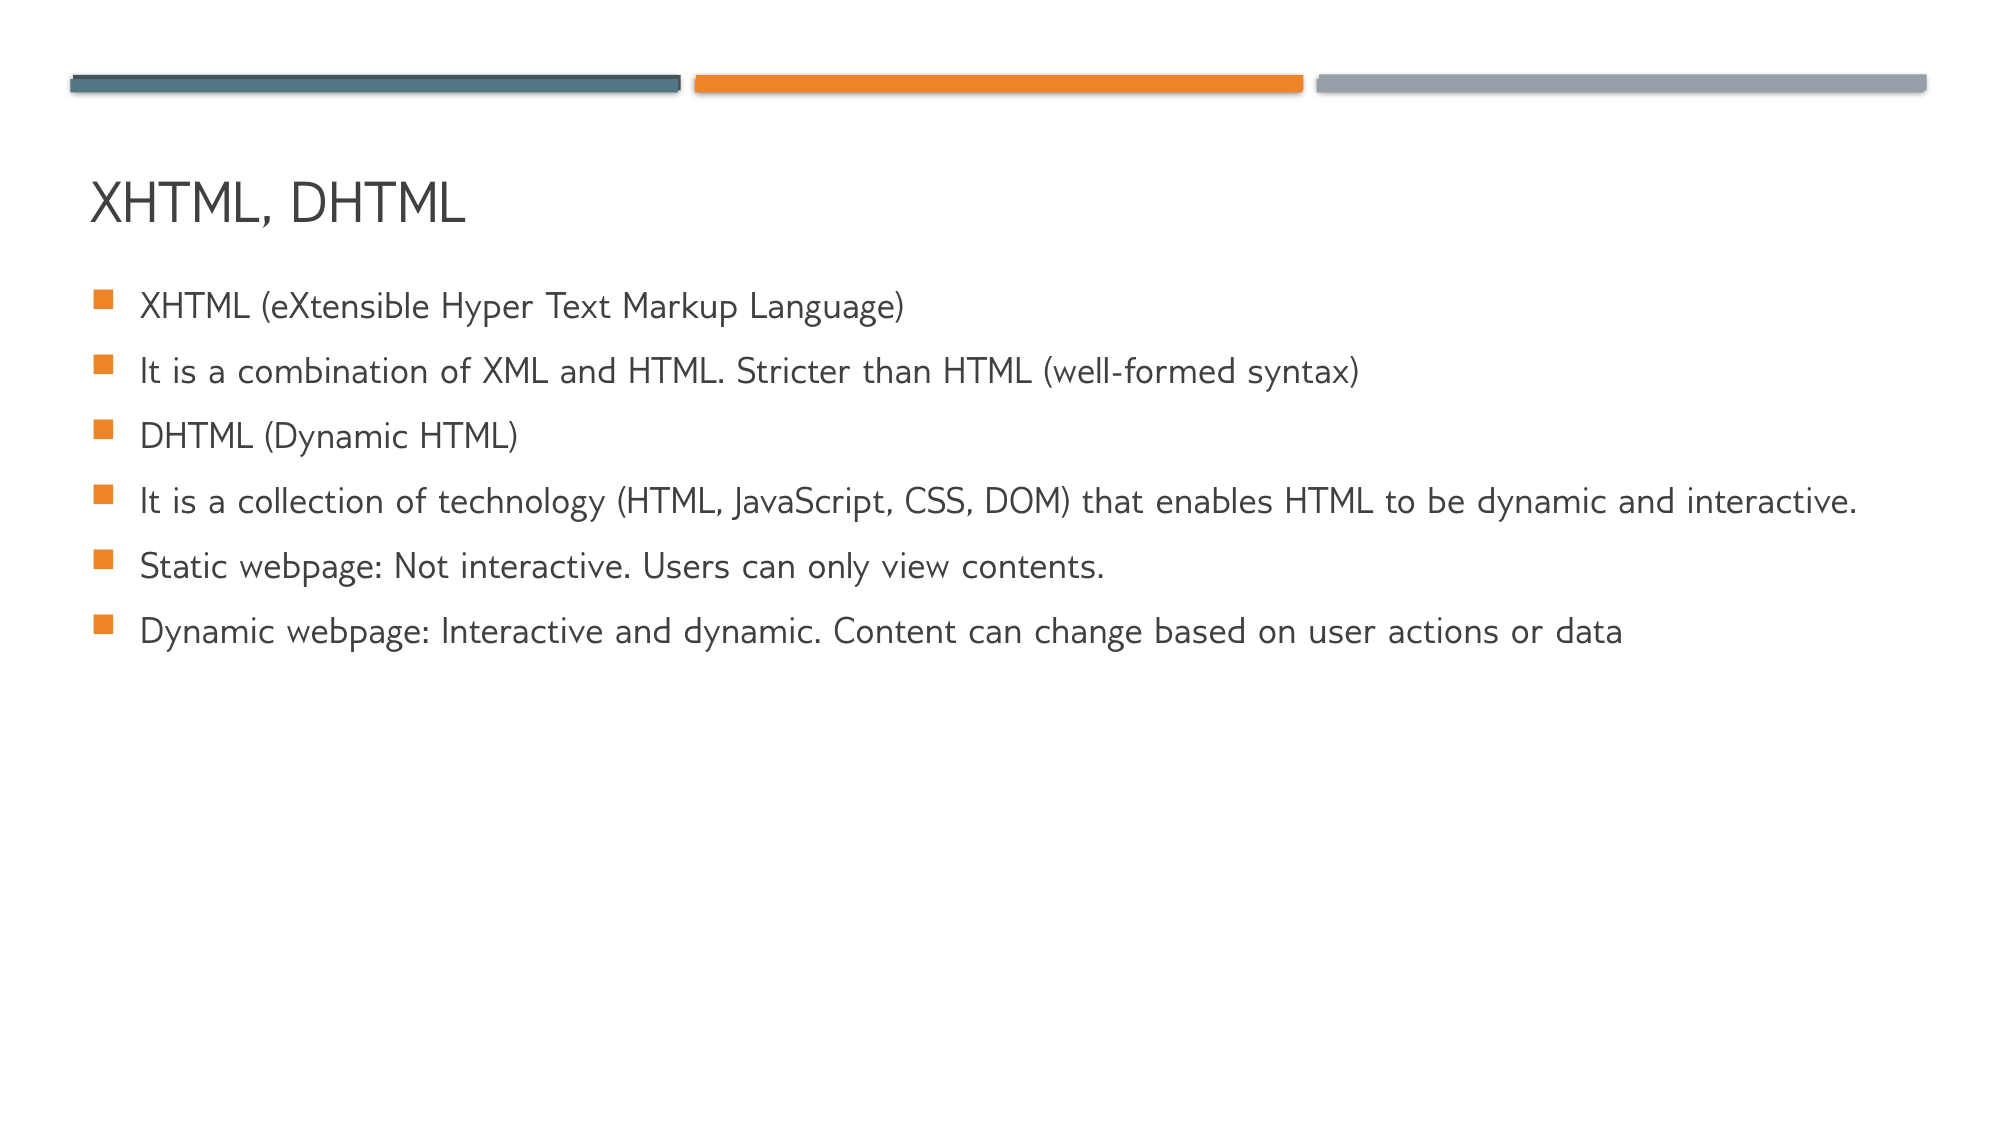

# XHTML, DHTML
XHTML (eXtensible Hyper Text Markup Language)
It is a combination of XML and HTML. Stricter than HTML (well-formed syntax)
DHTML (Dynamic HTML)
It is a collection of technology (HTML, JavaScript, CSS, DOM) that enables HTML to be dynamic and interactive.
Static webpage: Not interactive. Users can only view contents.
Dynamic webpage: Interactive and dynamic. Content can change based on user actions or data